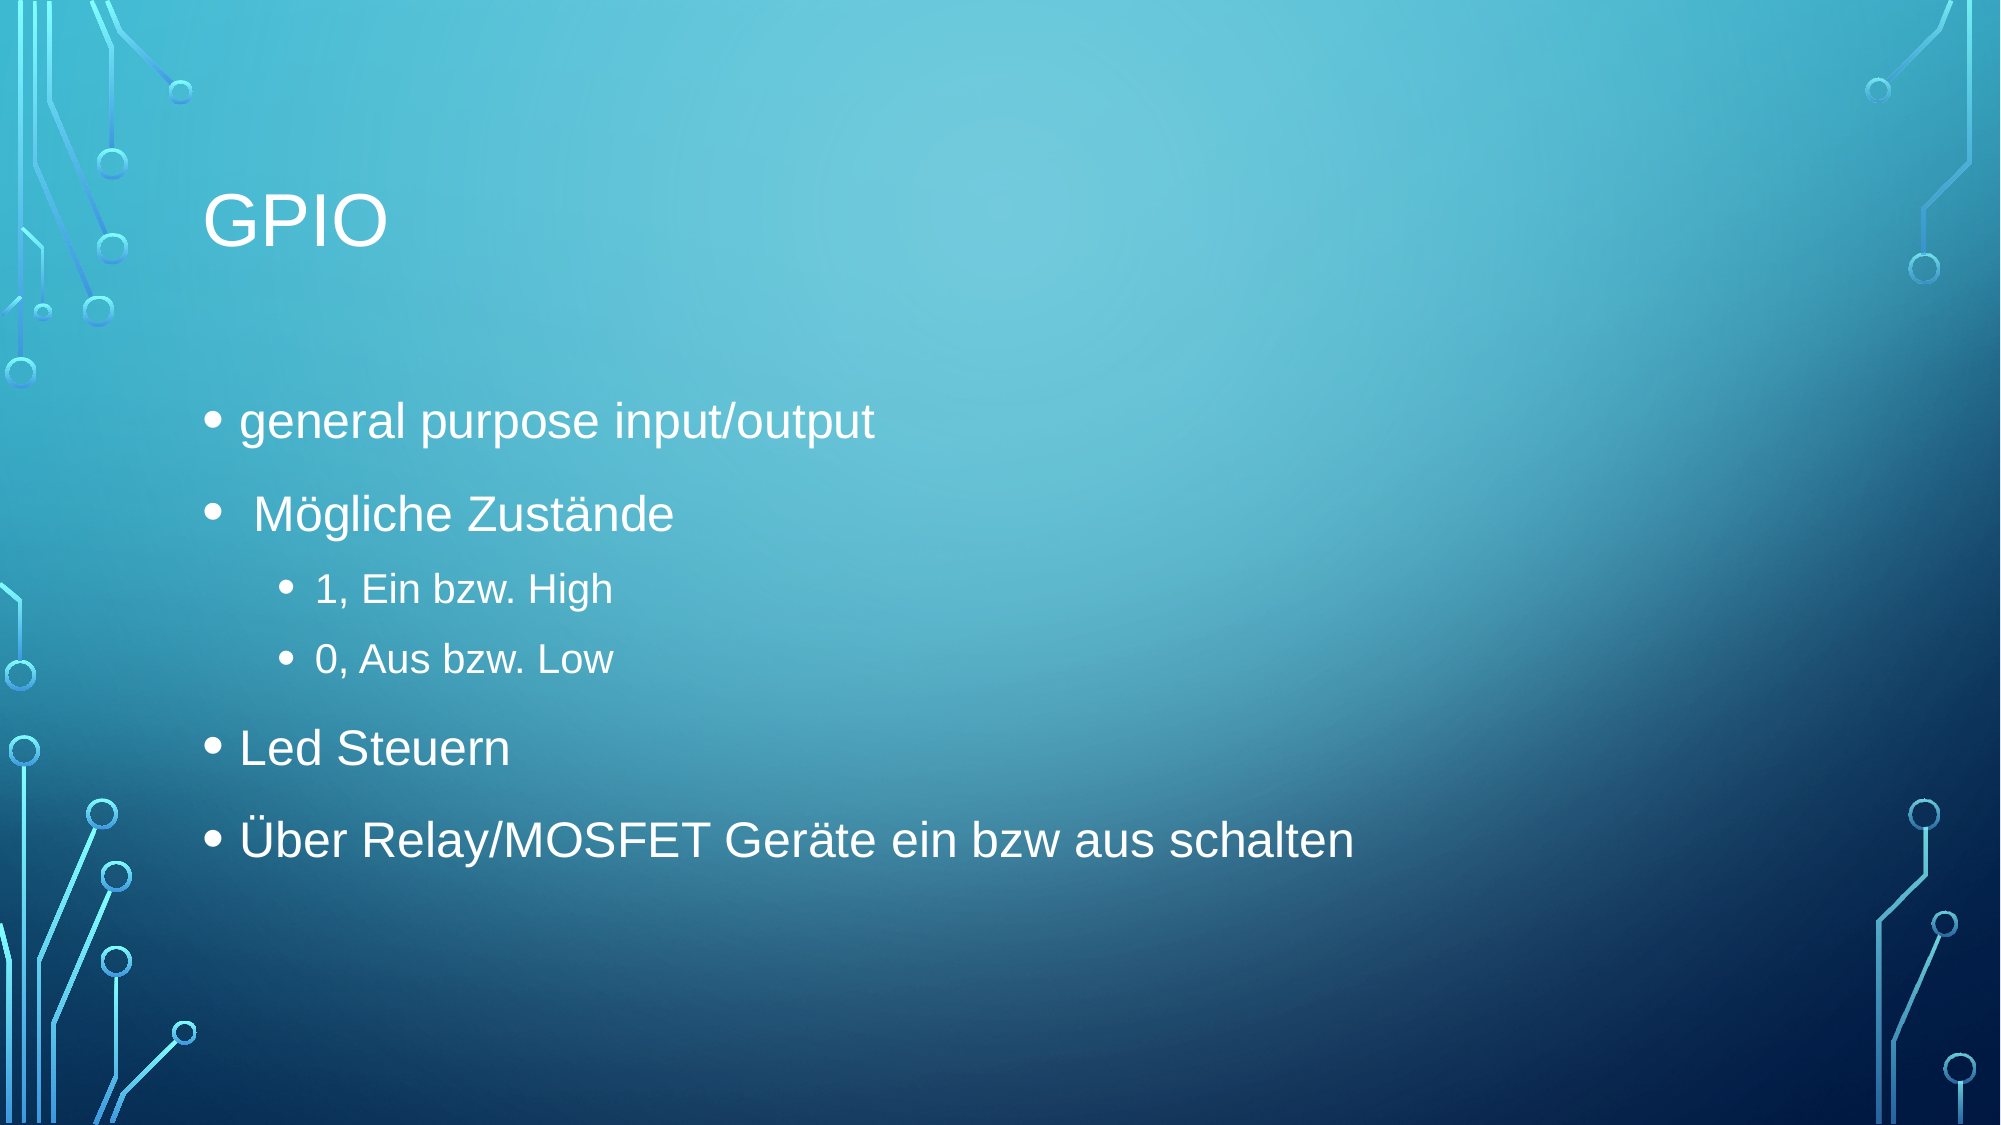

# GPIO
general purpose input/output
 Mögliche Zustände
1, Ein bzw. High
0, Aus bzw. Low
Led Steuern
Über Relay/MOSFET Geräte ein bzw aus schalten